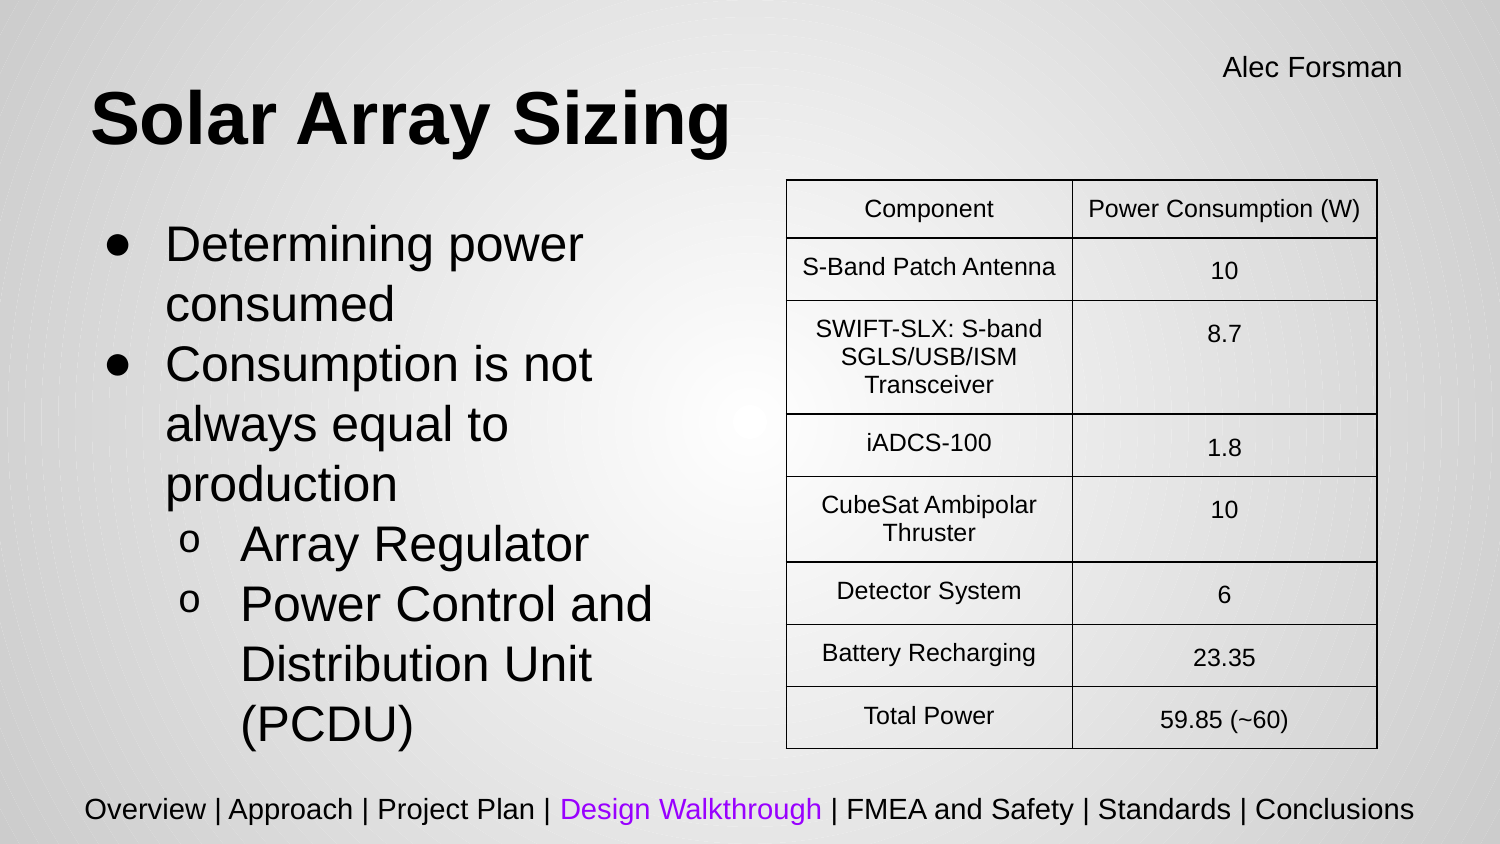

Alec Forsman
# Solar Array Sizing
| Component | Power Consumption (W) |
| --- | --- |
| S-Band Patch Antenna | 10 |
| SWIFT-SLX: S-band SGLS/USB/ISM Transceiver | 8.7 |
| iADCS-100 | 1.8 |
| CubeSat Ambipolar Thruster | 10 |
| Detector System | 6 |
| Battery Recharging | 23.35 |
| Total Power | 59.85 (~60) |
Determining power consumed
Consumption is not always equal to production
Array Regulator
Power Control and Distribution Unit (PCDU)
Overview | Approach | Project Plan | Design Walkthrough | FMEA and Safety | Standards | Conclusions